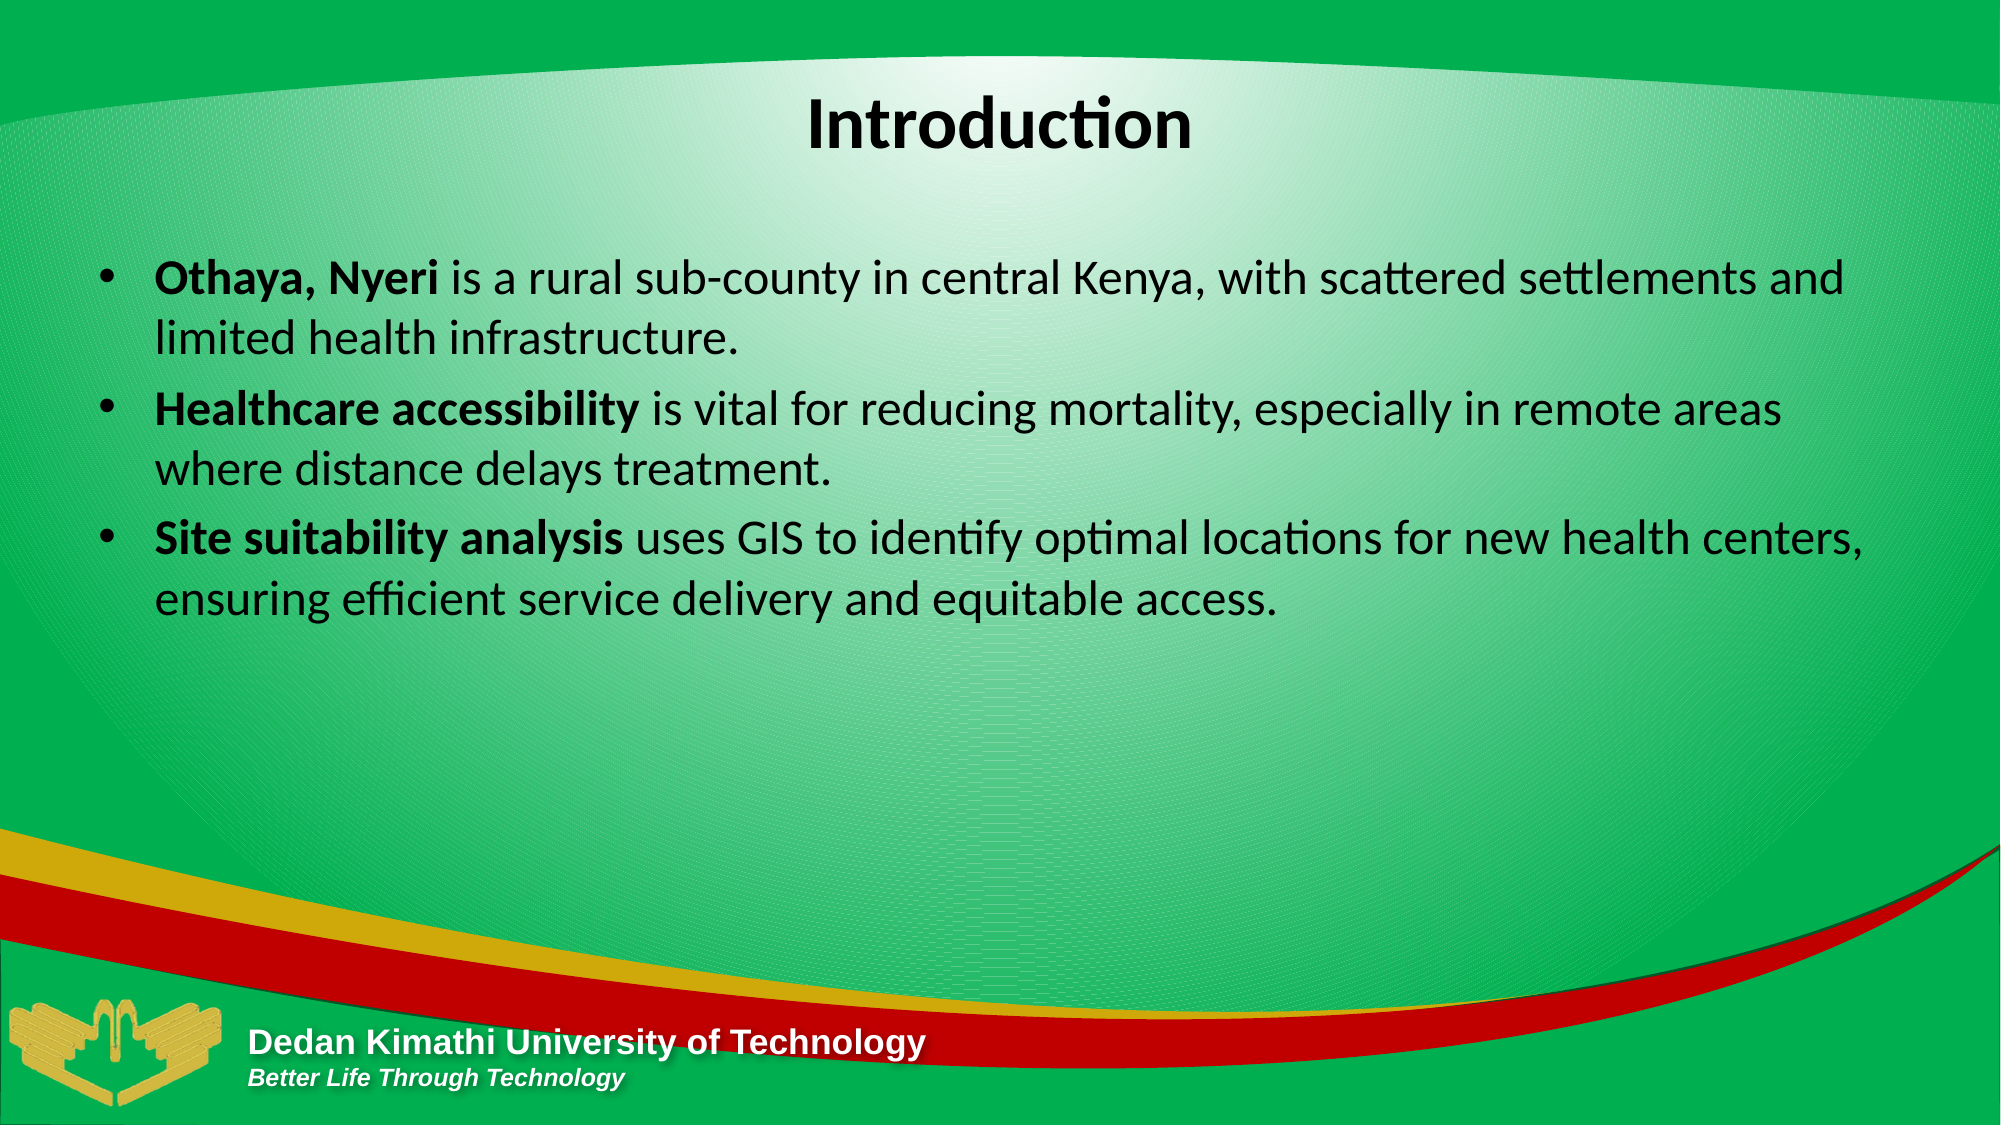

# Introduction
Othaya, Nyeri is a rural sub-county in central Kenya, with scattered settlements and limited health infrastructure.
Healthcare accessibility is vital for reducing mortality, especially in remote areas where distance delays treatment.
Site suitability analysis uses GIS to identify optimal locations for new health centers, ensuring efficient service delivery and equitable access.